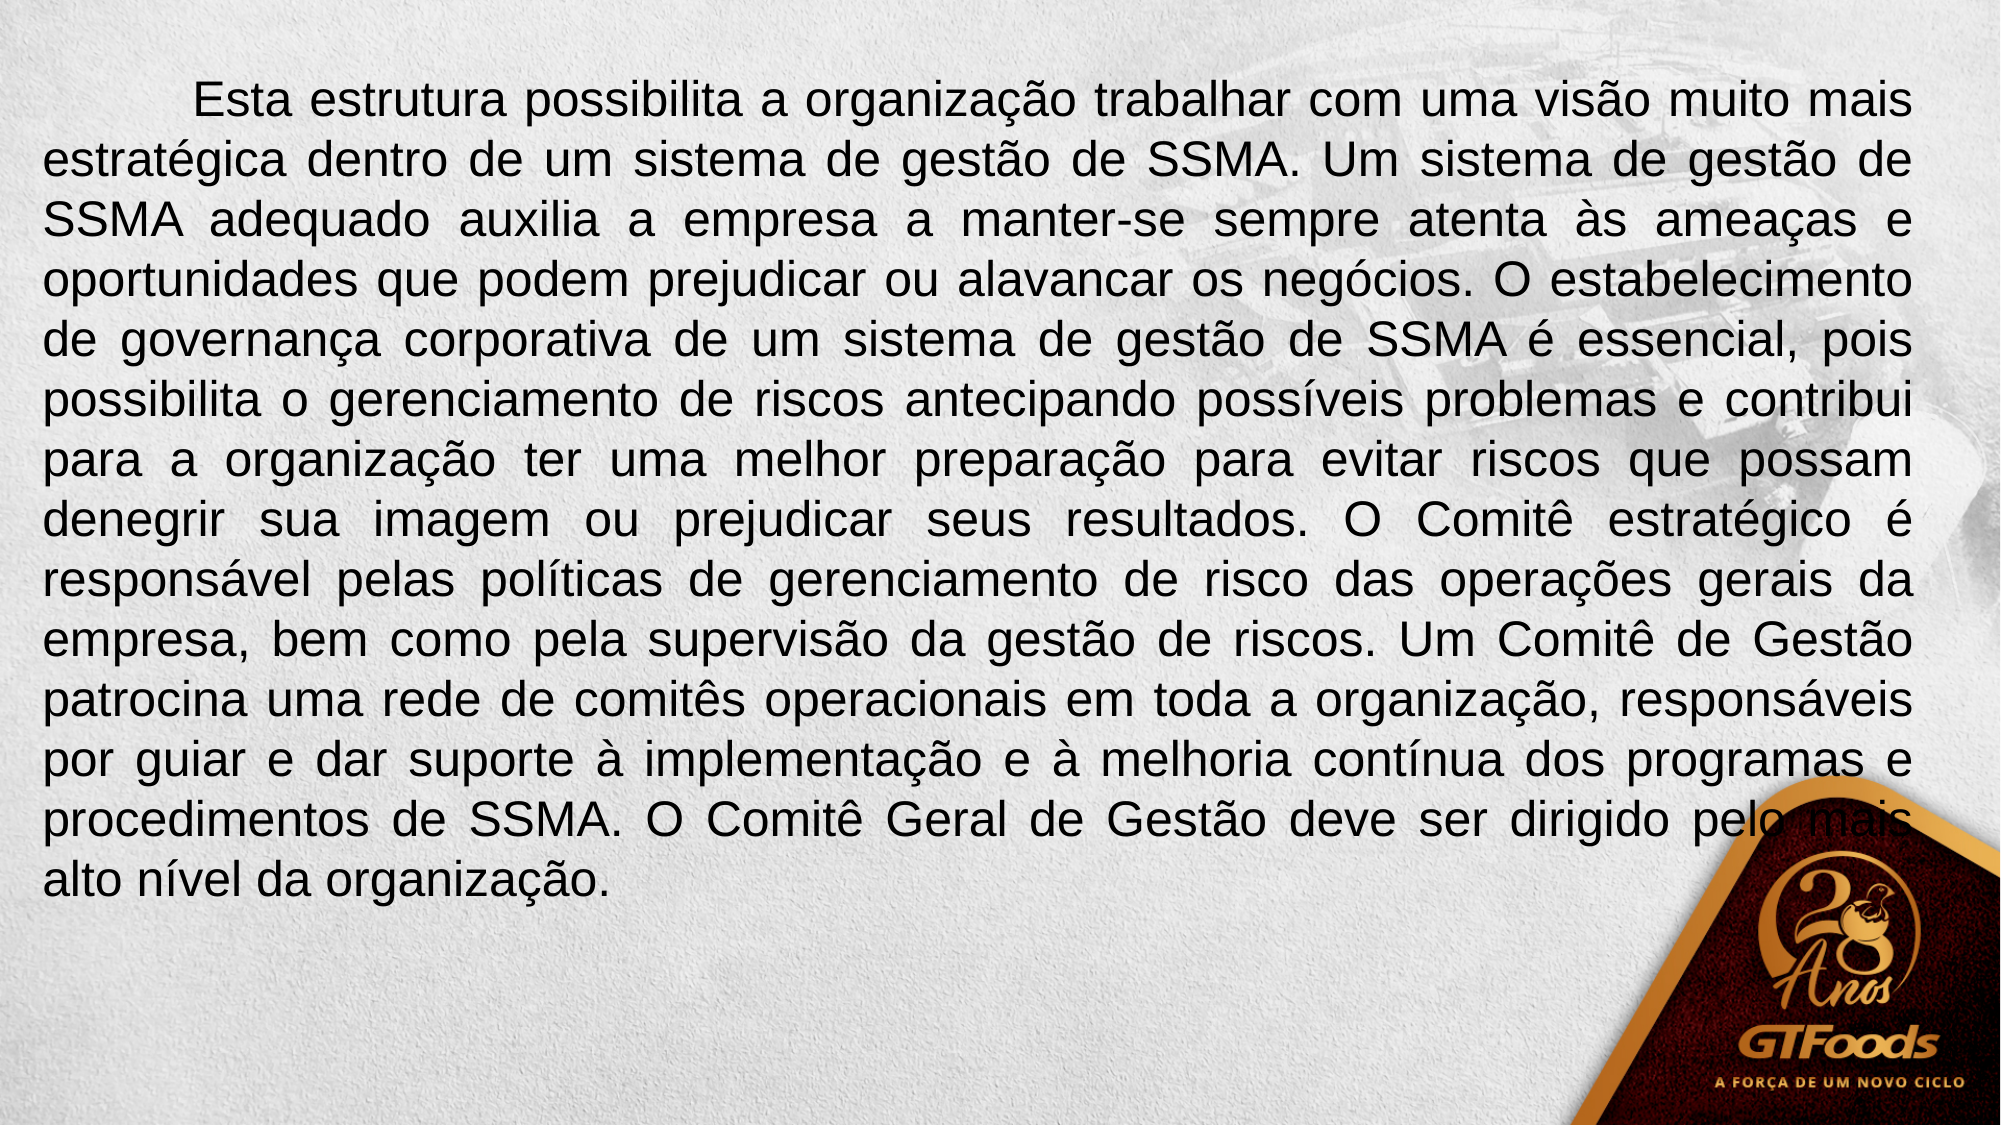

Esta estrutura possibilita a organização trabalhar com uma visão muito mais estratégica dentro de um sistema de gestão de SSMA. Um sistema de gestão de SSMA adequado auxilia a empresa a manter-se sempre atenta às ameaças e oportunidades que podem prejudicar ou alavancar os negócios. O estabelecimento de governança corporativa de um sistema de gestão de SSMA é essencial, pois possibilita o gerenciamento de riscos antecipando possíveis problemas e contribui para a organização ter uma melhor preparação para evitar riscos que possam denegrir sua imagem ou prejudicar seus resultados. O Comitê estratégico é responsável pelas políticas de gerenciamento de risco das operações gerais da empresa, bem como pela supervisão da gestão de riscos. Um Comitê de Gestão patrocina uma rede de comitês operacionais em toda a organização, responsáveis por guiar e dar suporte à implementação e à melhoria contínua dos programas e procedimentos de SSMA. O Comitê Geral de Gestão deve ser dirigido pelo mais alto nível da organização.